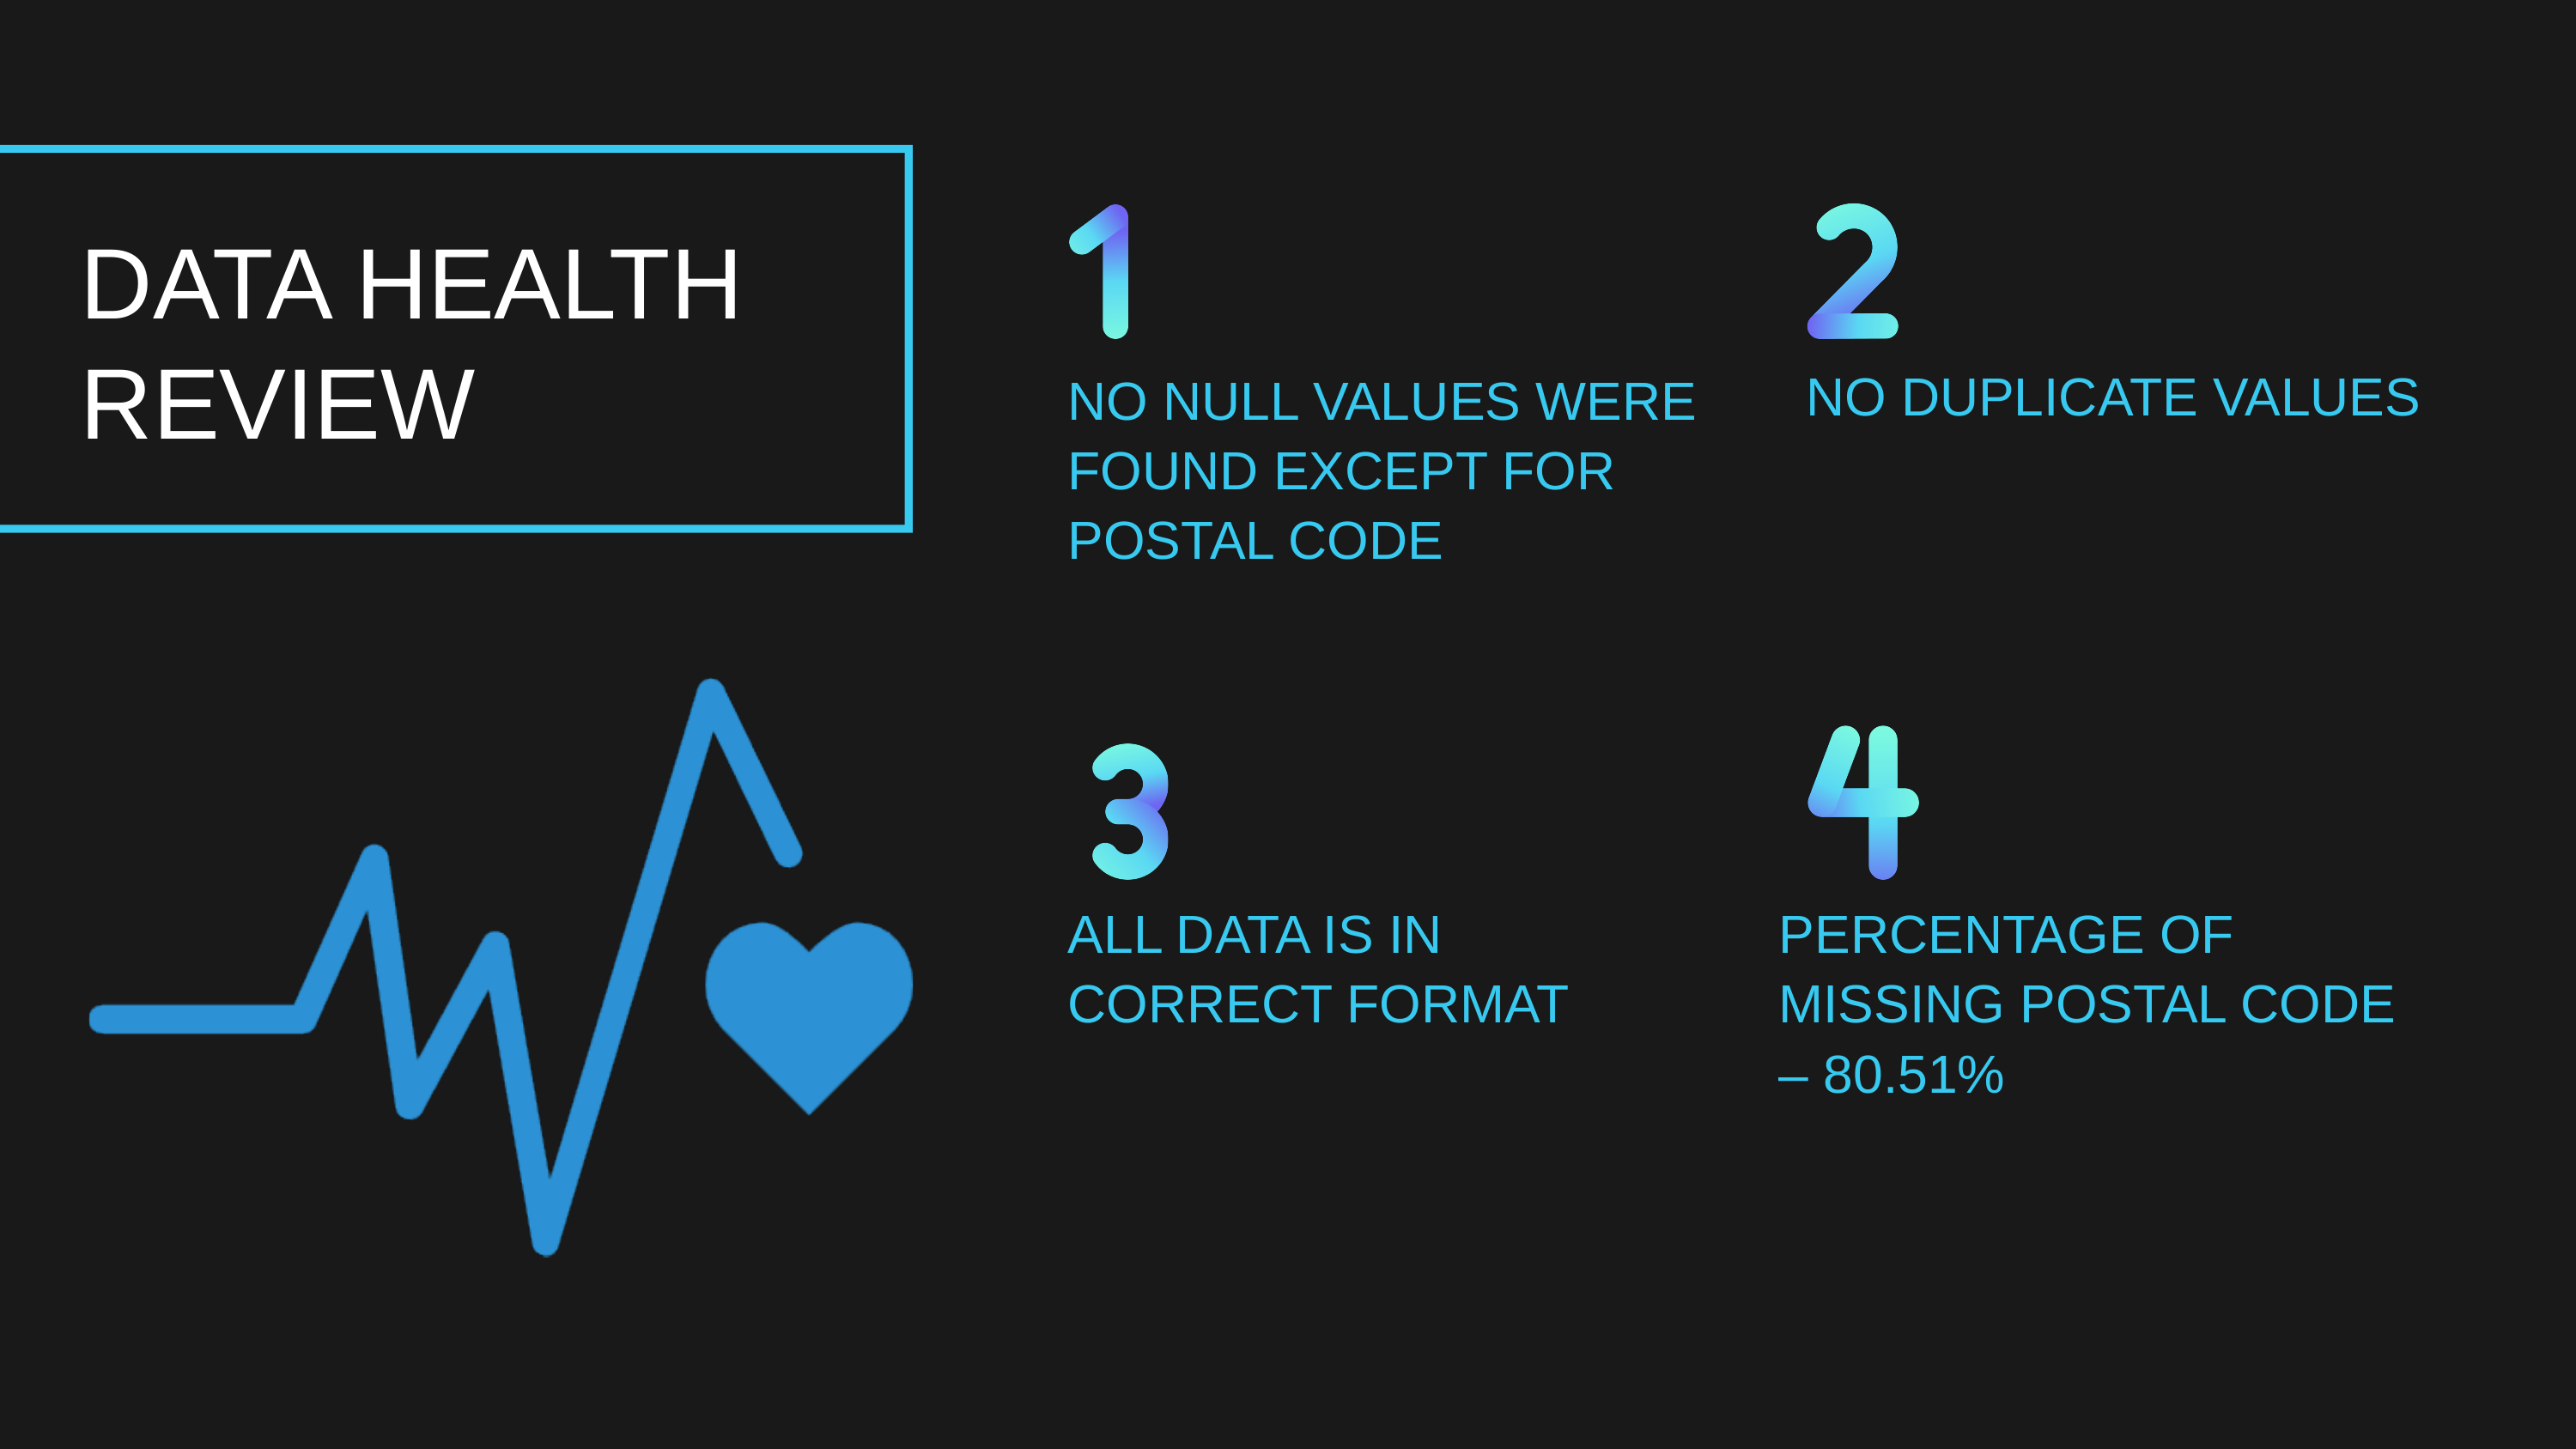

DATA HEALTH REVIEW

NO DUPLICATE VALUES
NO NULL VALUES WERE FOUND EXCEPT FOR POSTAL CODE

ALL DATA IS IN CORRECT FORMAT
PERCENTAGE OF MISSING POSTAL CODE – 80.51%